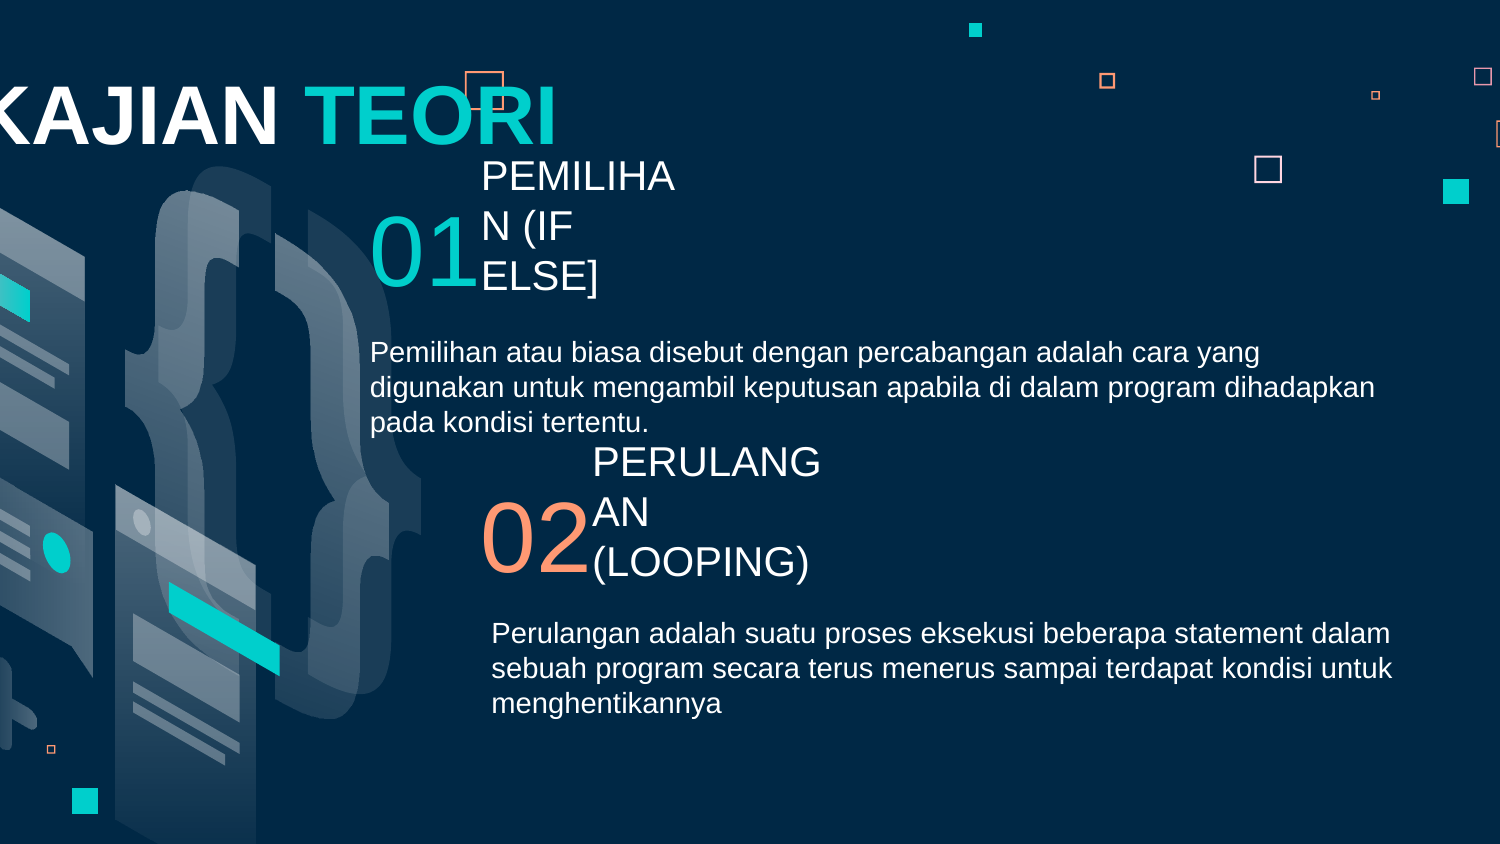

KAJIAN TEORI

01
# PEMILIHAN (IF ELSE]
Pemilihan atau biasa disebut dengan percabangan adalah cara yang digunakan untuk mengambil keputusan apabila di dalam program dihadapkan pada kondisi tertentu.
02
PERULANGAN (LOOPING)
Perulangan adalah suatu proses eksekusi beberapa statement dalam sebuah program secara terus menerus sampai terdapat kondisi untuk menghentikannya